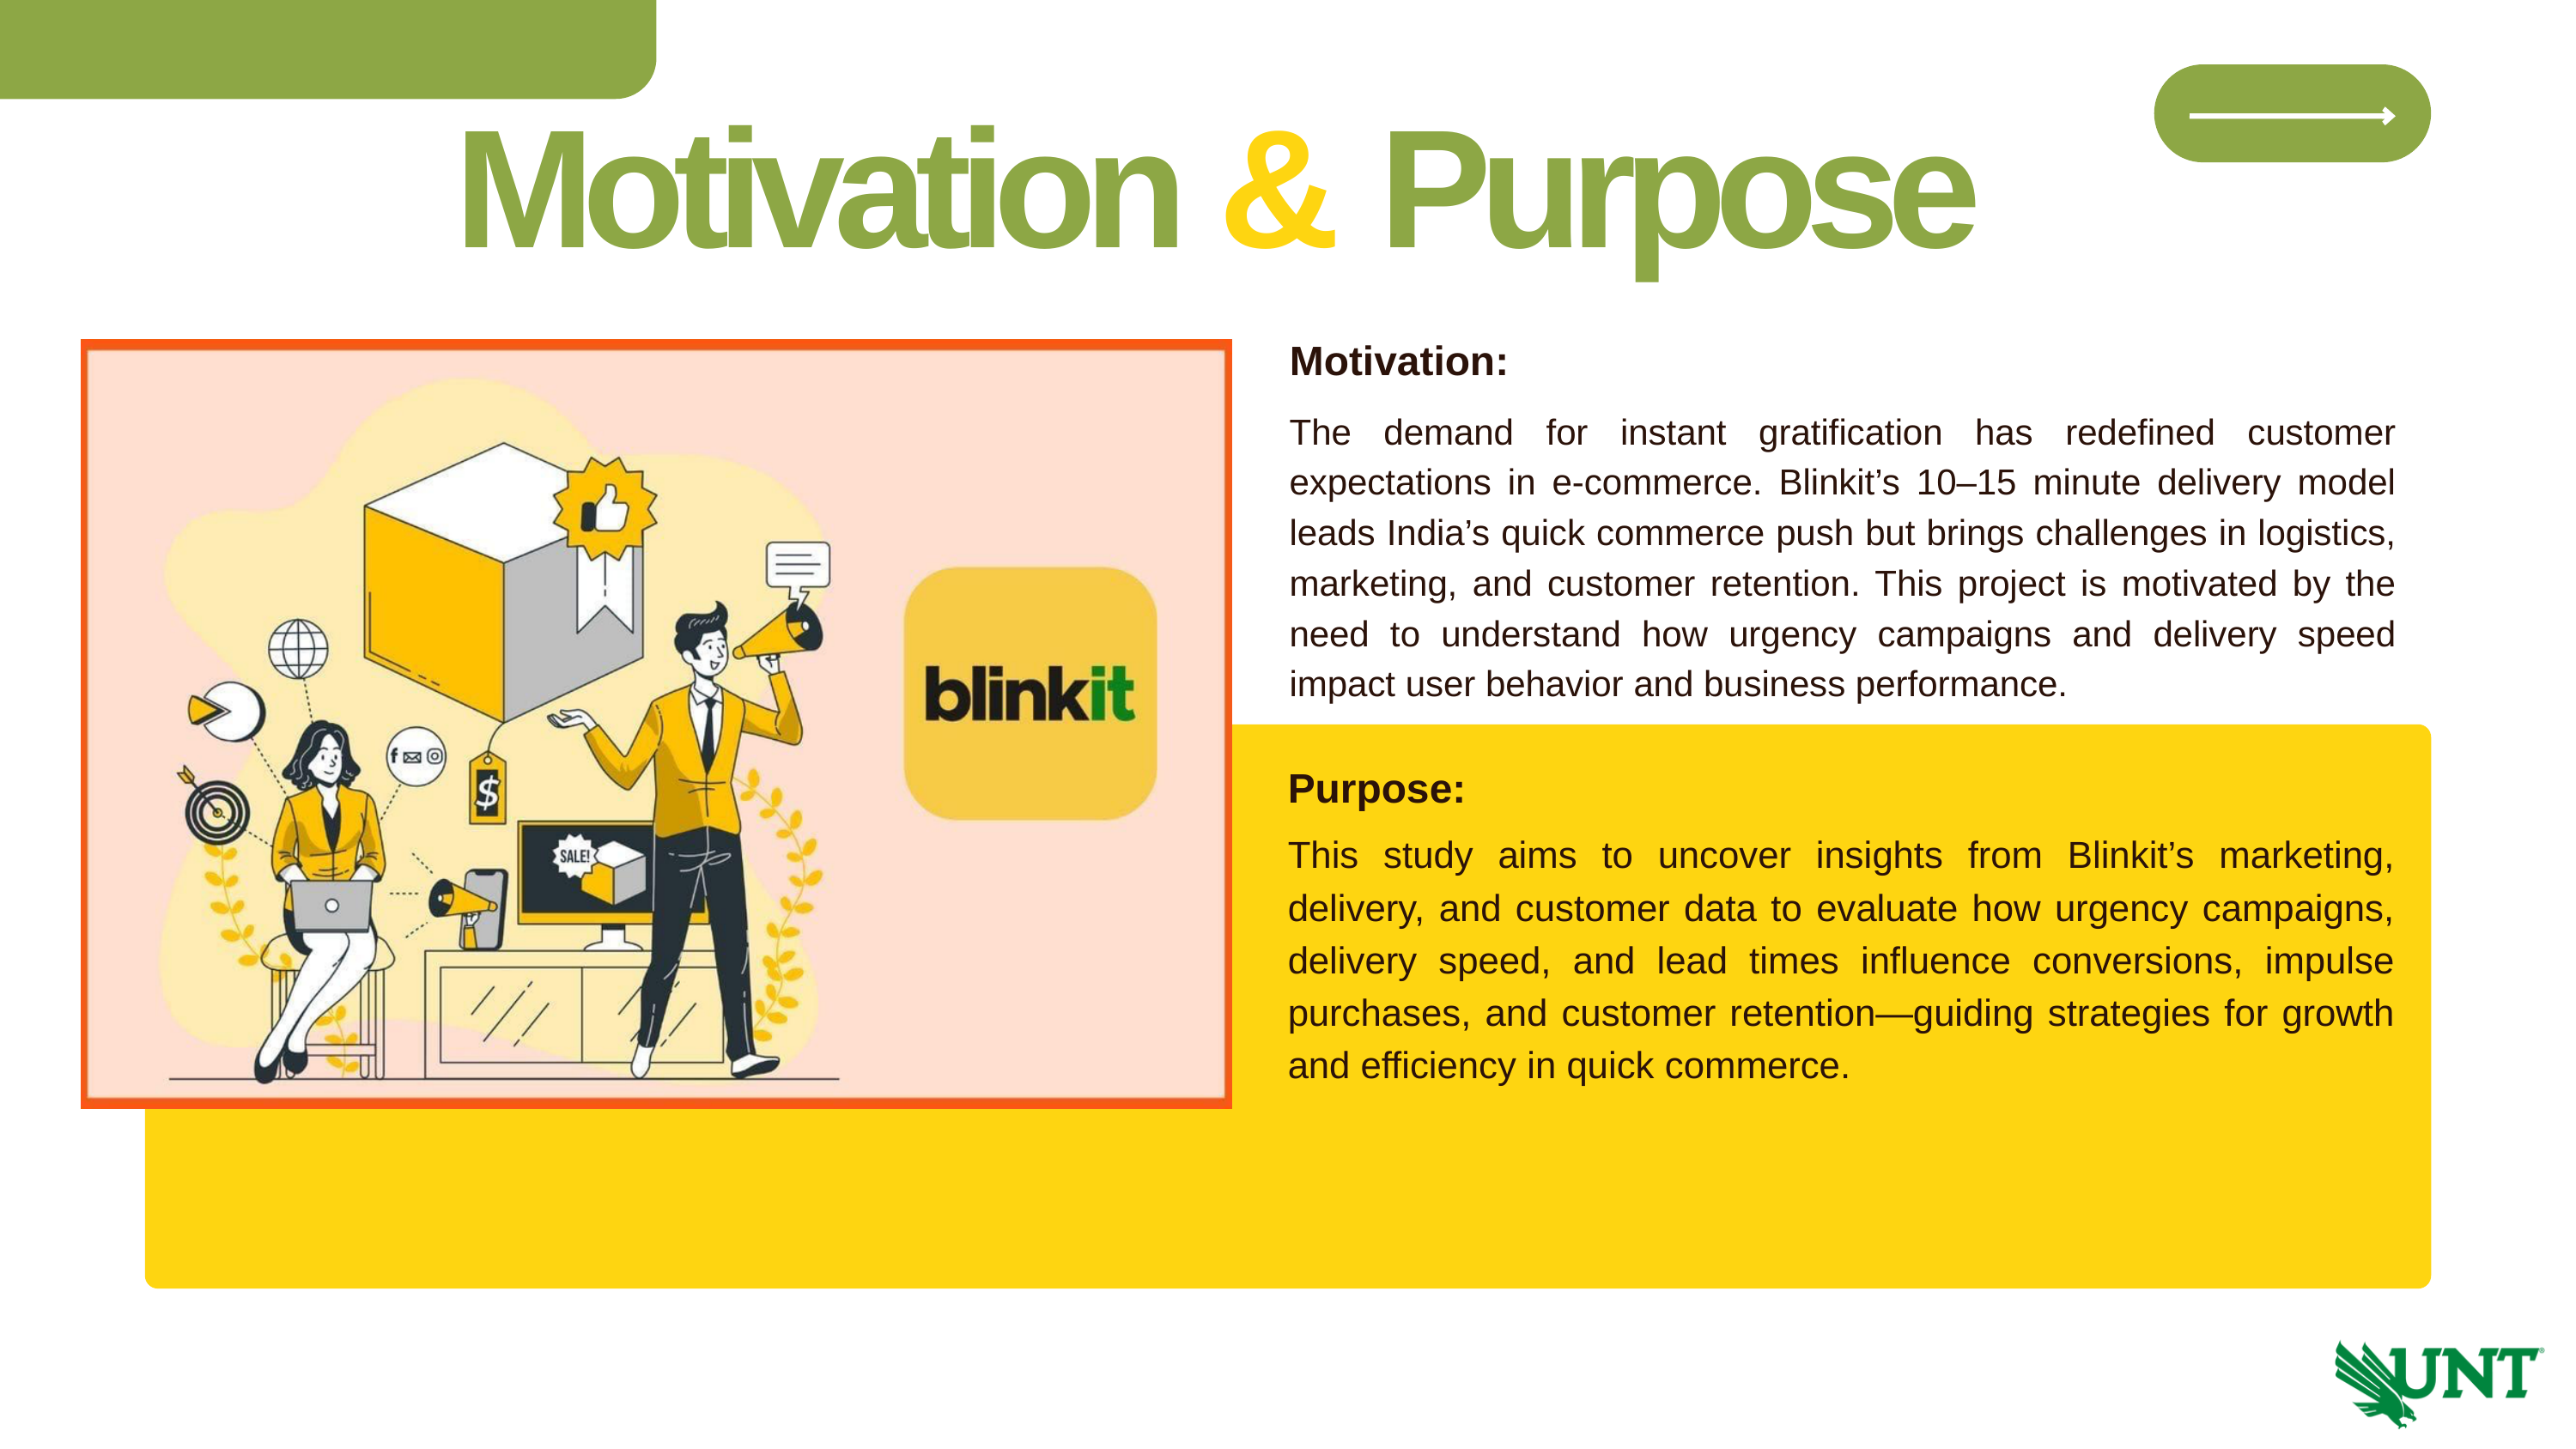

Motivation
&
Purpose
Motivation:

The demand for instant gratification has redefined customer expectations in e-commerce. Blinkit’s 10–15 minute delivery model leads India’s quick commerce push but brings challenges in logistics, marketing, and customer retention. This project is motivated by the need to understand how urgency campaigns and delivery speed impact user behavior and business performance.

Purpose:
This study aims to uncover insights from Blinkit’s marketing, delivery, and customer data to evaluate how urgency campaigns, delivery speed, and lead times influence conversions, impulse purchases, and customer retention—guiding strategies for growth and efficiency in quick commerce.